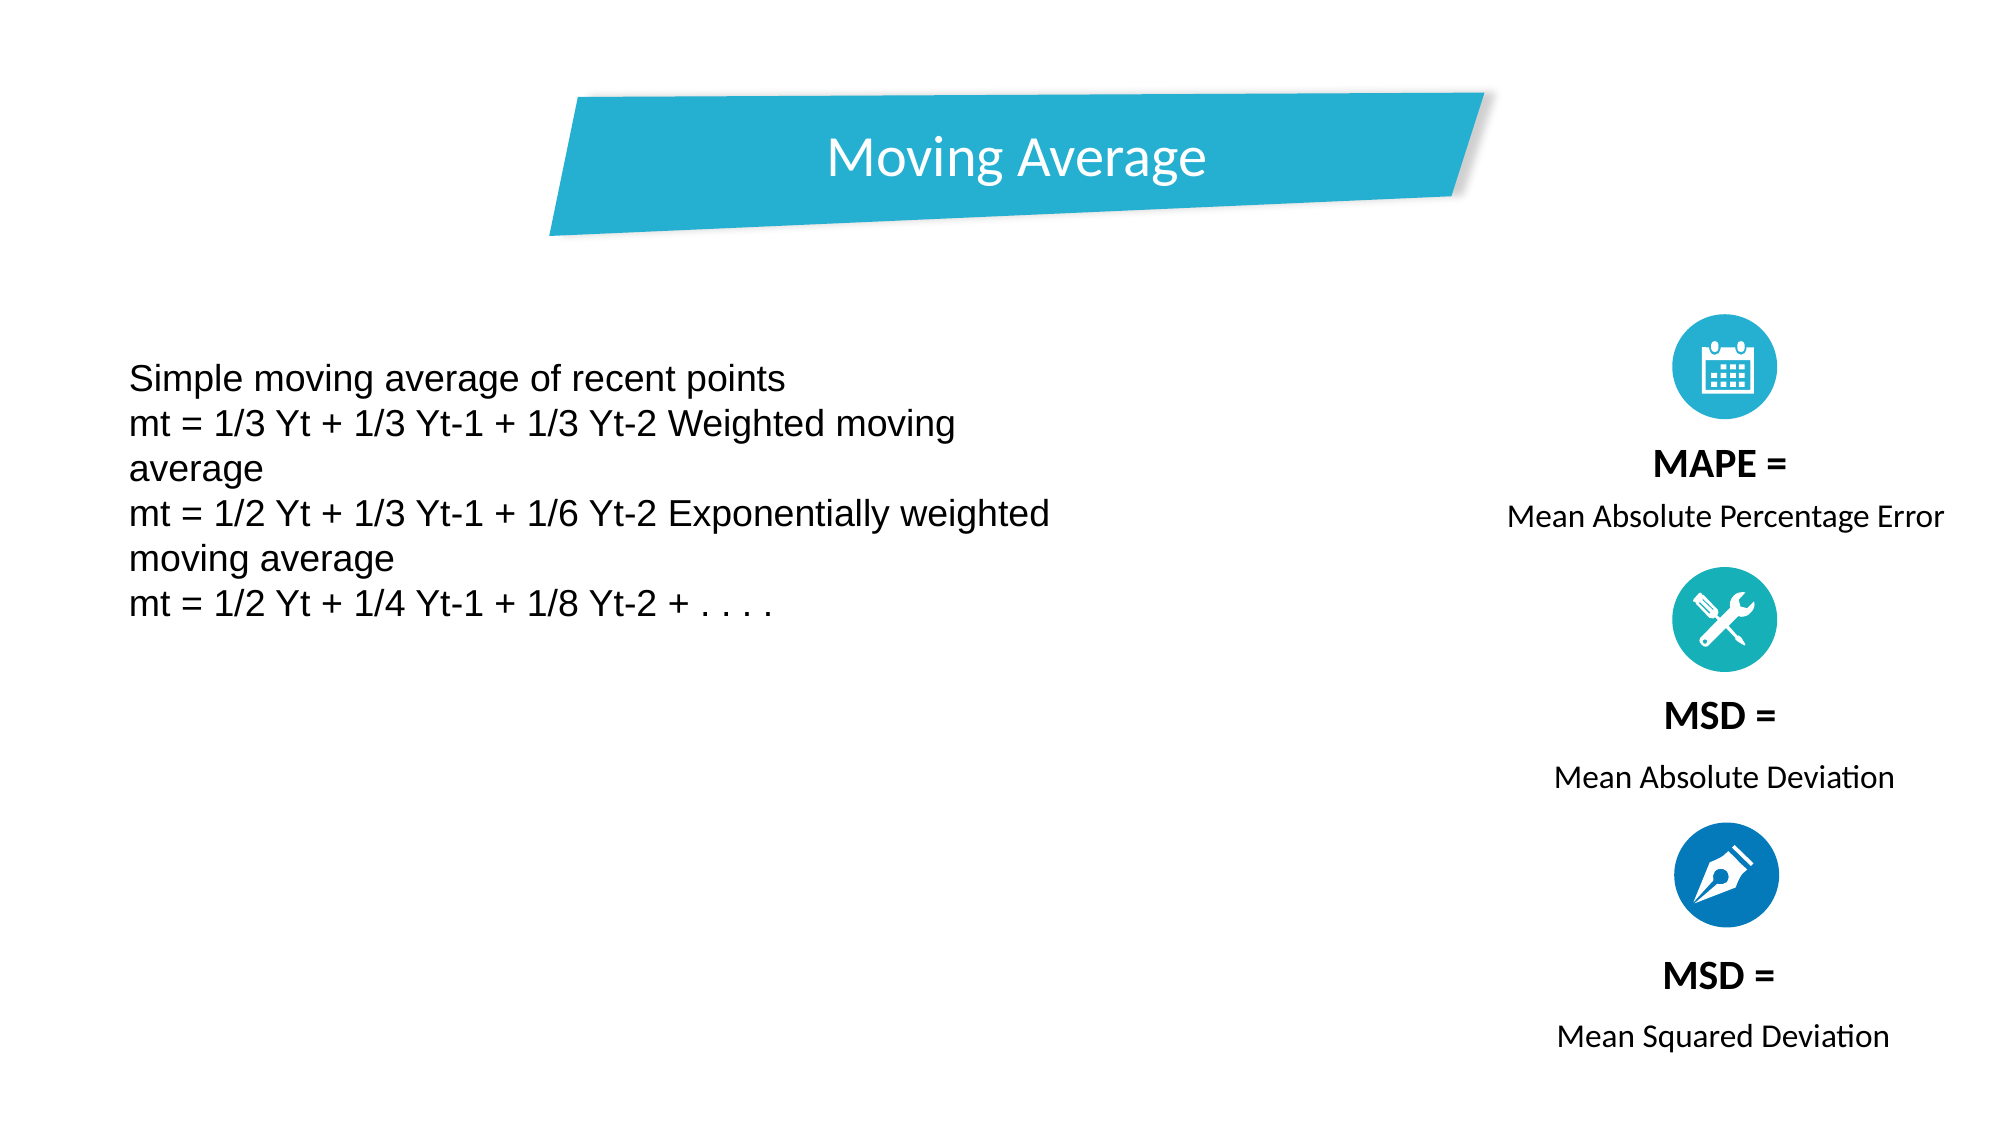

Moving Average

Simple moving average of recent points
mt = 1/3 Yt + 1/3 Yt-1 + 1/3 Yt-2 Weighted moving average
mt = 1/2 Yt + 1/3 Yt-1 + 1/6 Yt-2 Exponentially weighted moving average
mt = 1/2 Yt + 1/4 Yt-1 + 1/8 Yt-2 + . . . .
MAPE =
Mean Absolute Percentage Error

MSD =
Mean Absolute Deviation

MSD =
Mean Squared Deviation